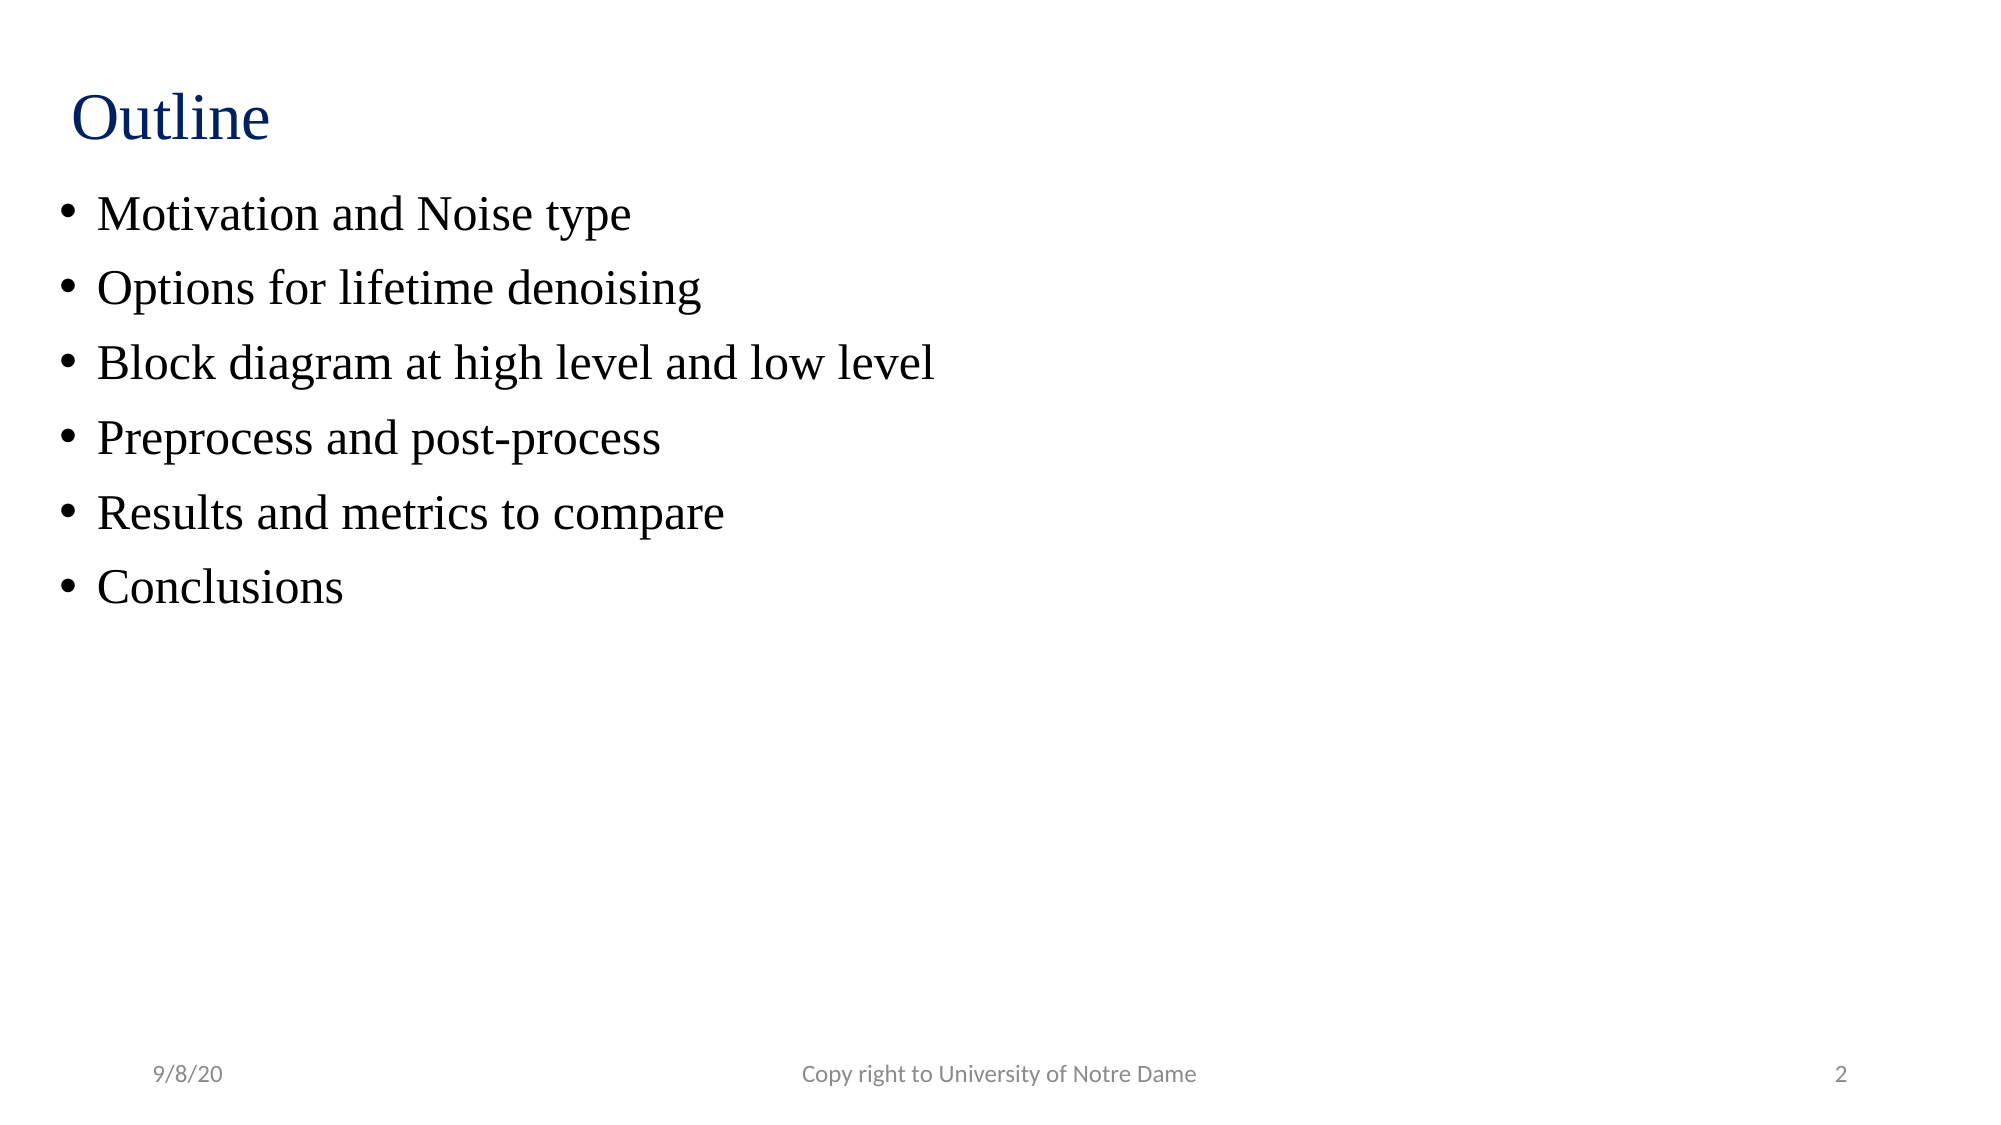

# Outline
Motivation and Noise type
Options for lifetime denoising
Block diagram at high level and low level
Preprocess and post-process
Results and metrics to compare
Conclusions

9/8/20
Copy right to University of Notre Dame
2